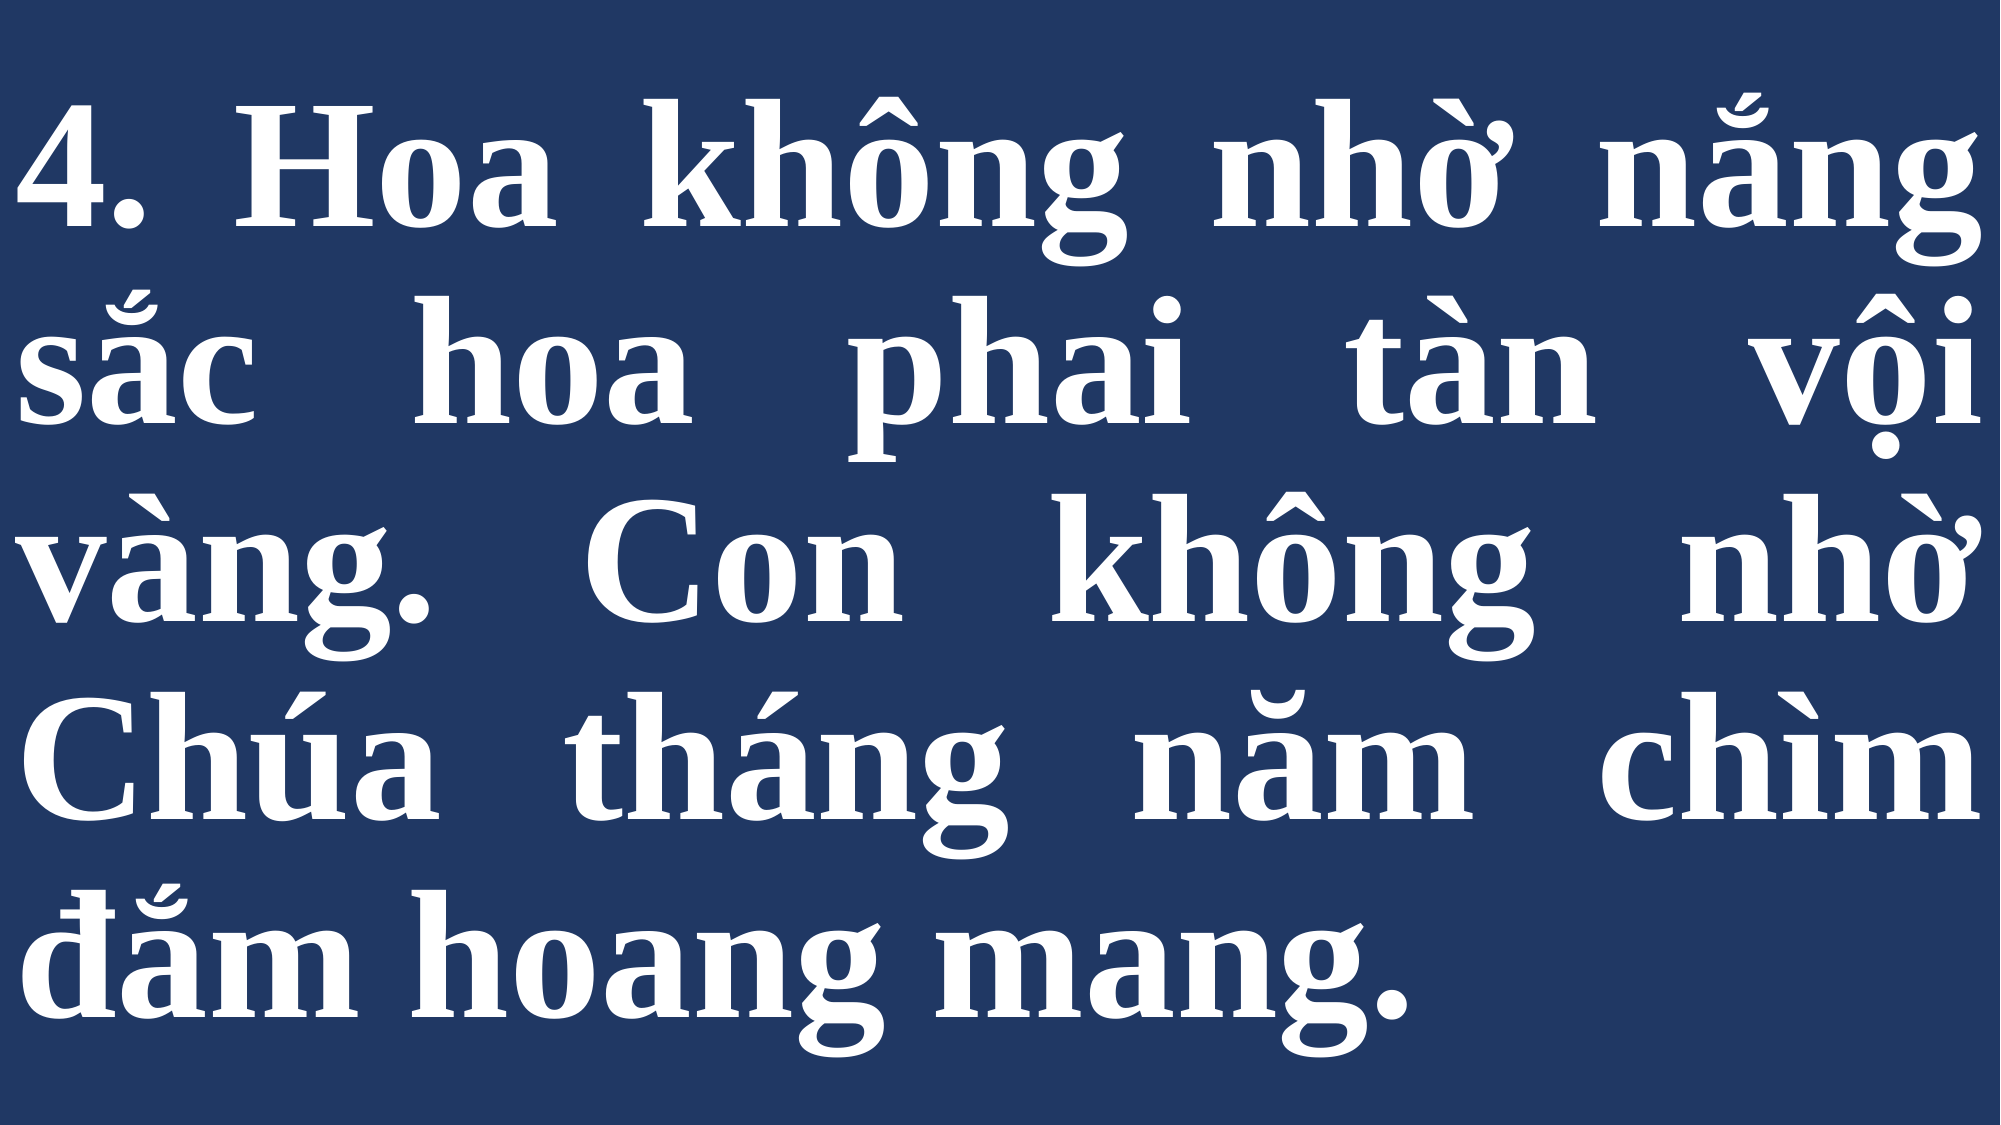

# 4. Hoa không nhờ nắng sắc hoa phai tàn vội vàng. Con không nhờ Chúa tháng năm chìm đắm hoang mang.